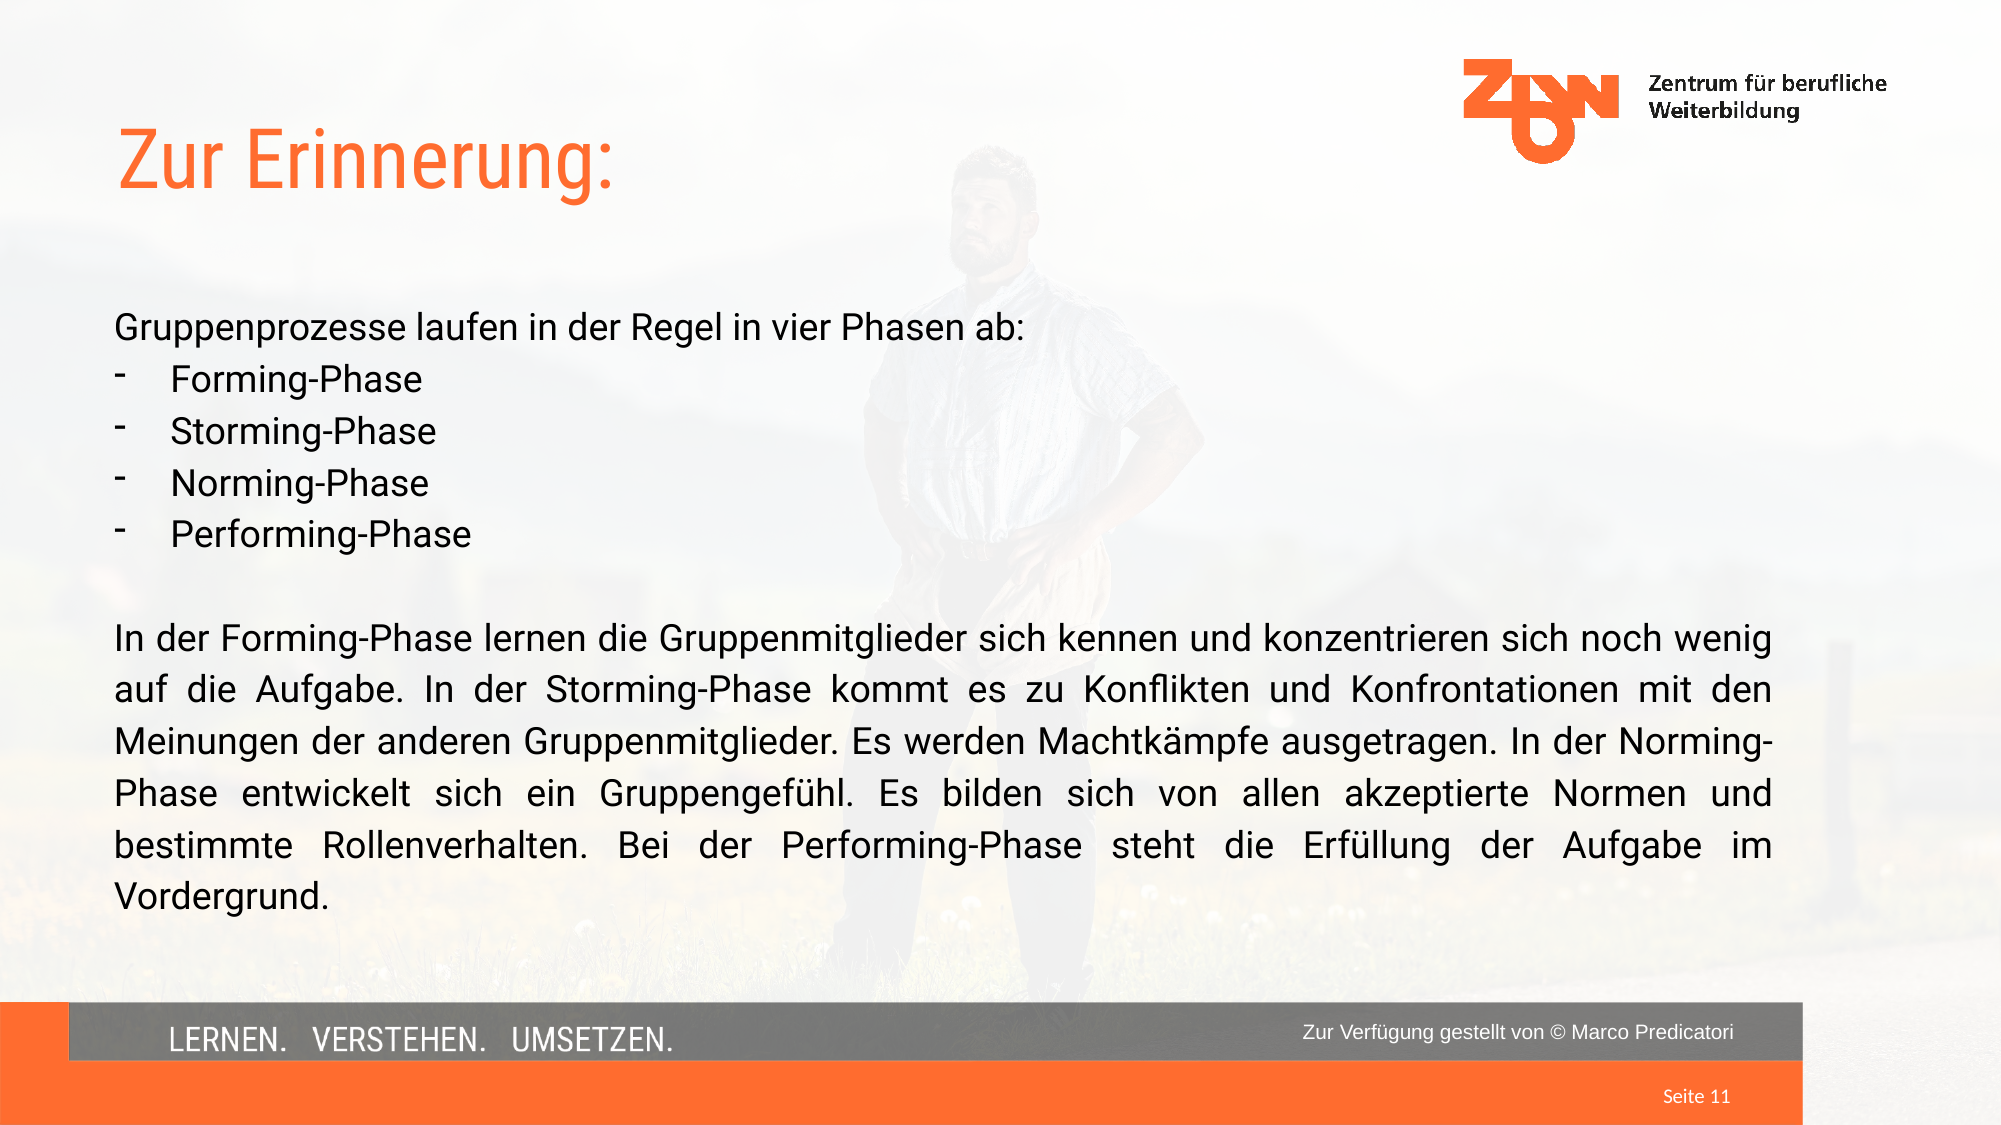

Zur Erinnerung:
Gruppenprozesse laufen in der Regel in vier Phasen ab:
Forming-Phase
Storming-Phase
Norming-Phase
Performing-Phase

In der Forming-Phase lernen die Gruppenmitglieder sich kennen und konzentrieren sich noch wenig auf die Aufgabe. In der Storming-Phase kommt es zu Konflikten und Konfrontationen mit den Meinungen der anderen Gruppenmitglieder. Es werden Machtkämpfe ausgetragen. In der Norming-Phase entwickelt sich ein Gruppengefühl. Es bilden sich von allen akzeptierte Normen und bestimmte Rollenverhalten. Bei der Performing-Phase steht die Erfüllung der Aufgabe im Vordergrund.